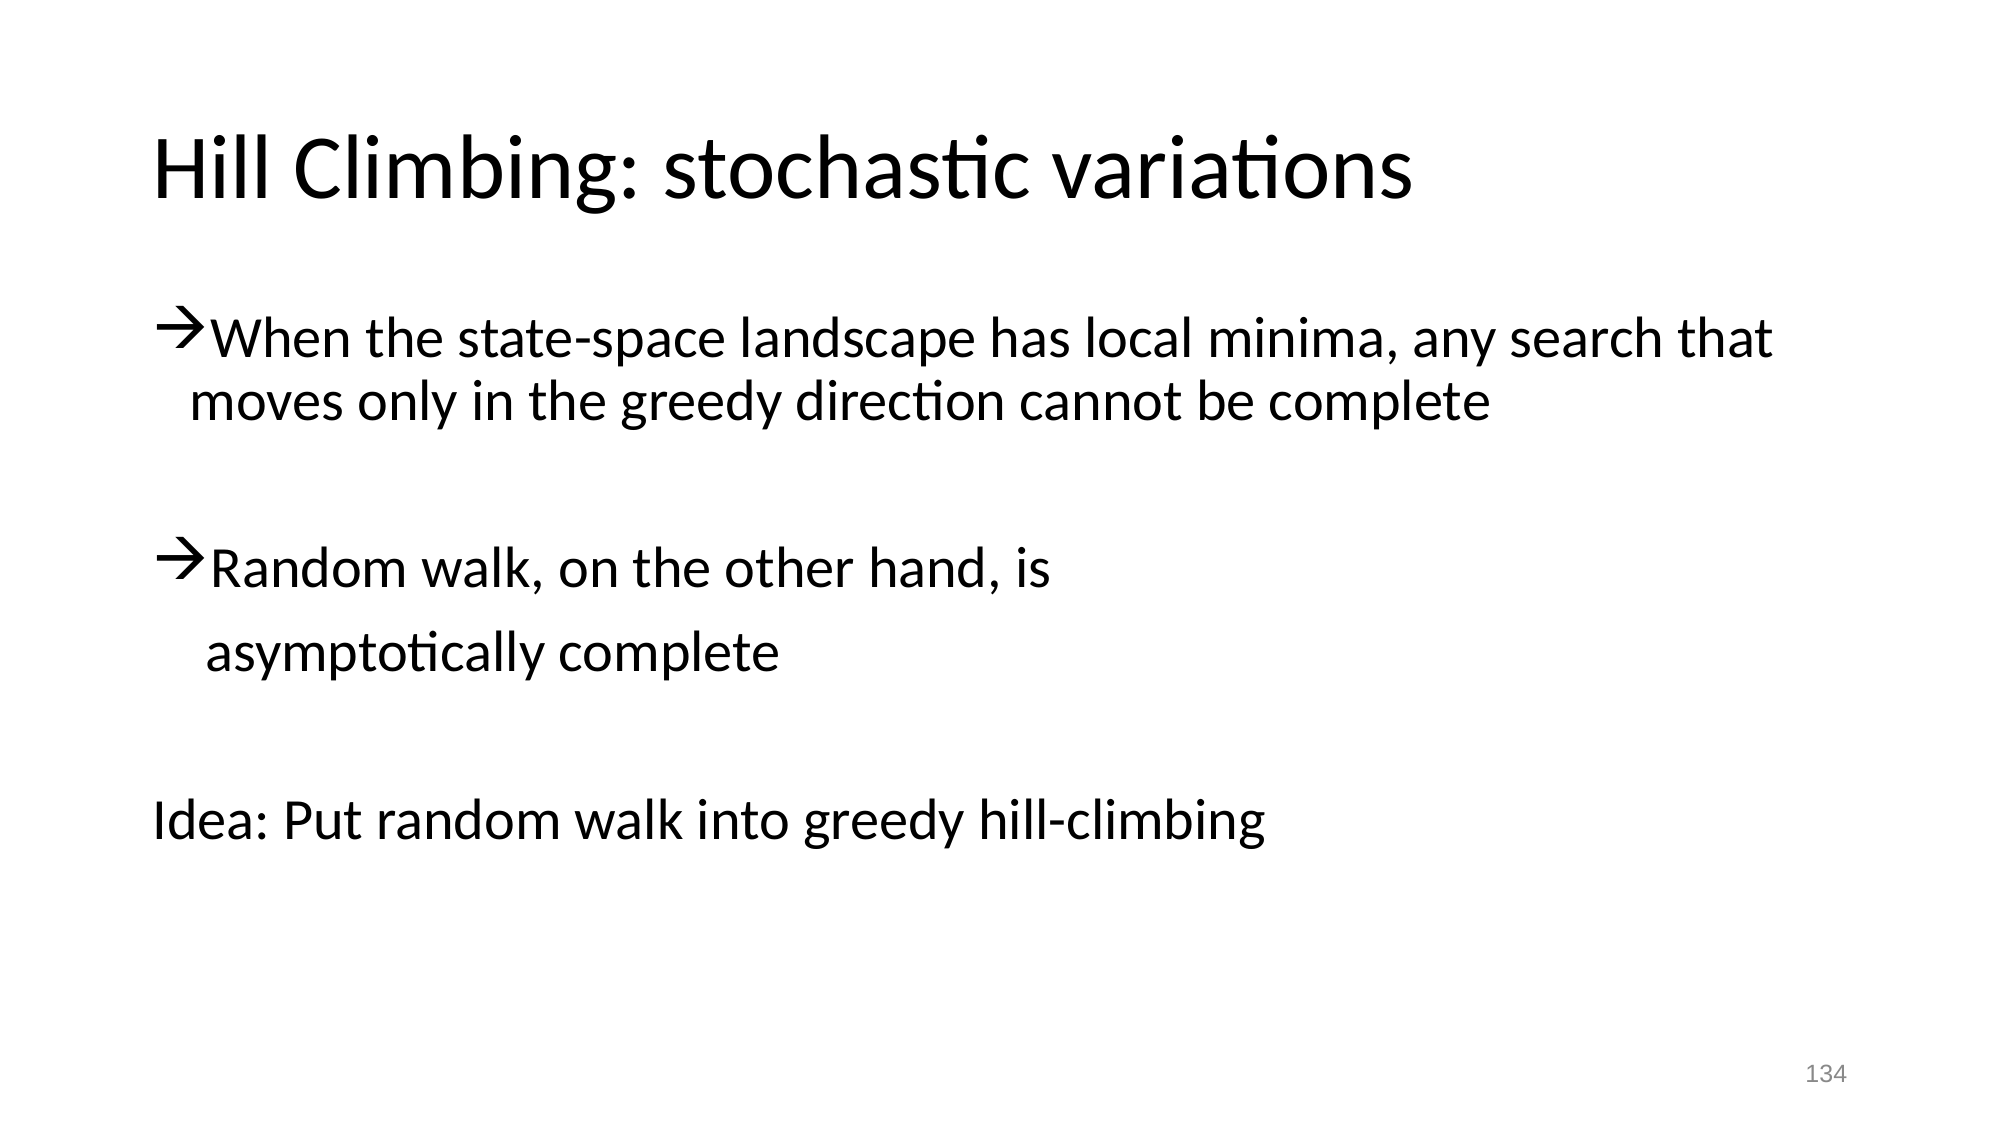

# Hill Climbing: stochastic variations
When the state-space landscape has local minima, any search that moves only in the greedy direction cannot be complete

Random walk, on the other hand, is
    asymptotically complete

Idea: Put random walk into greedy hill-climbing
134